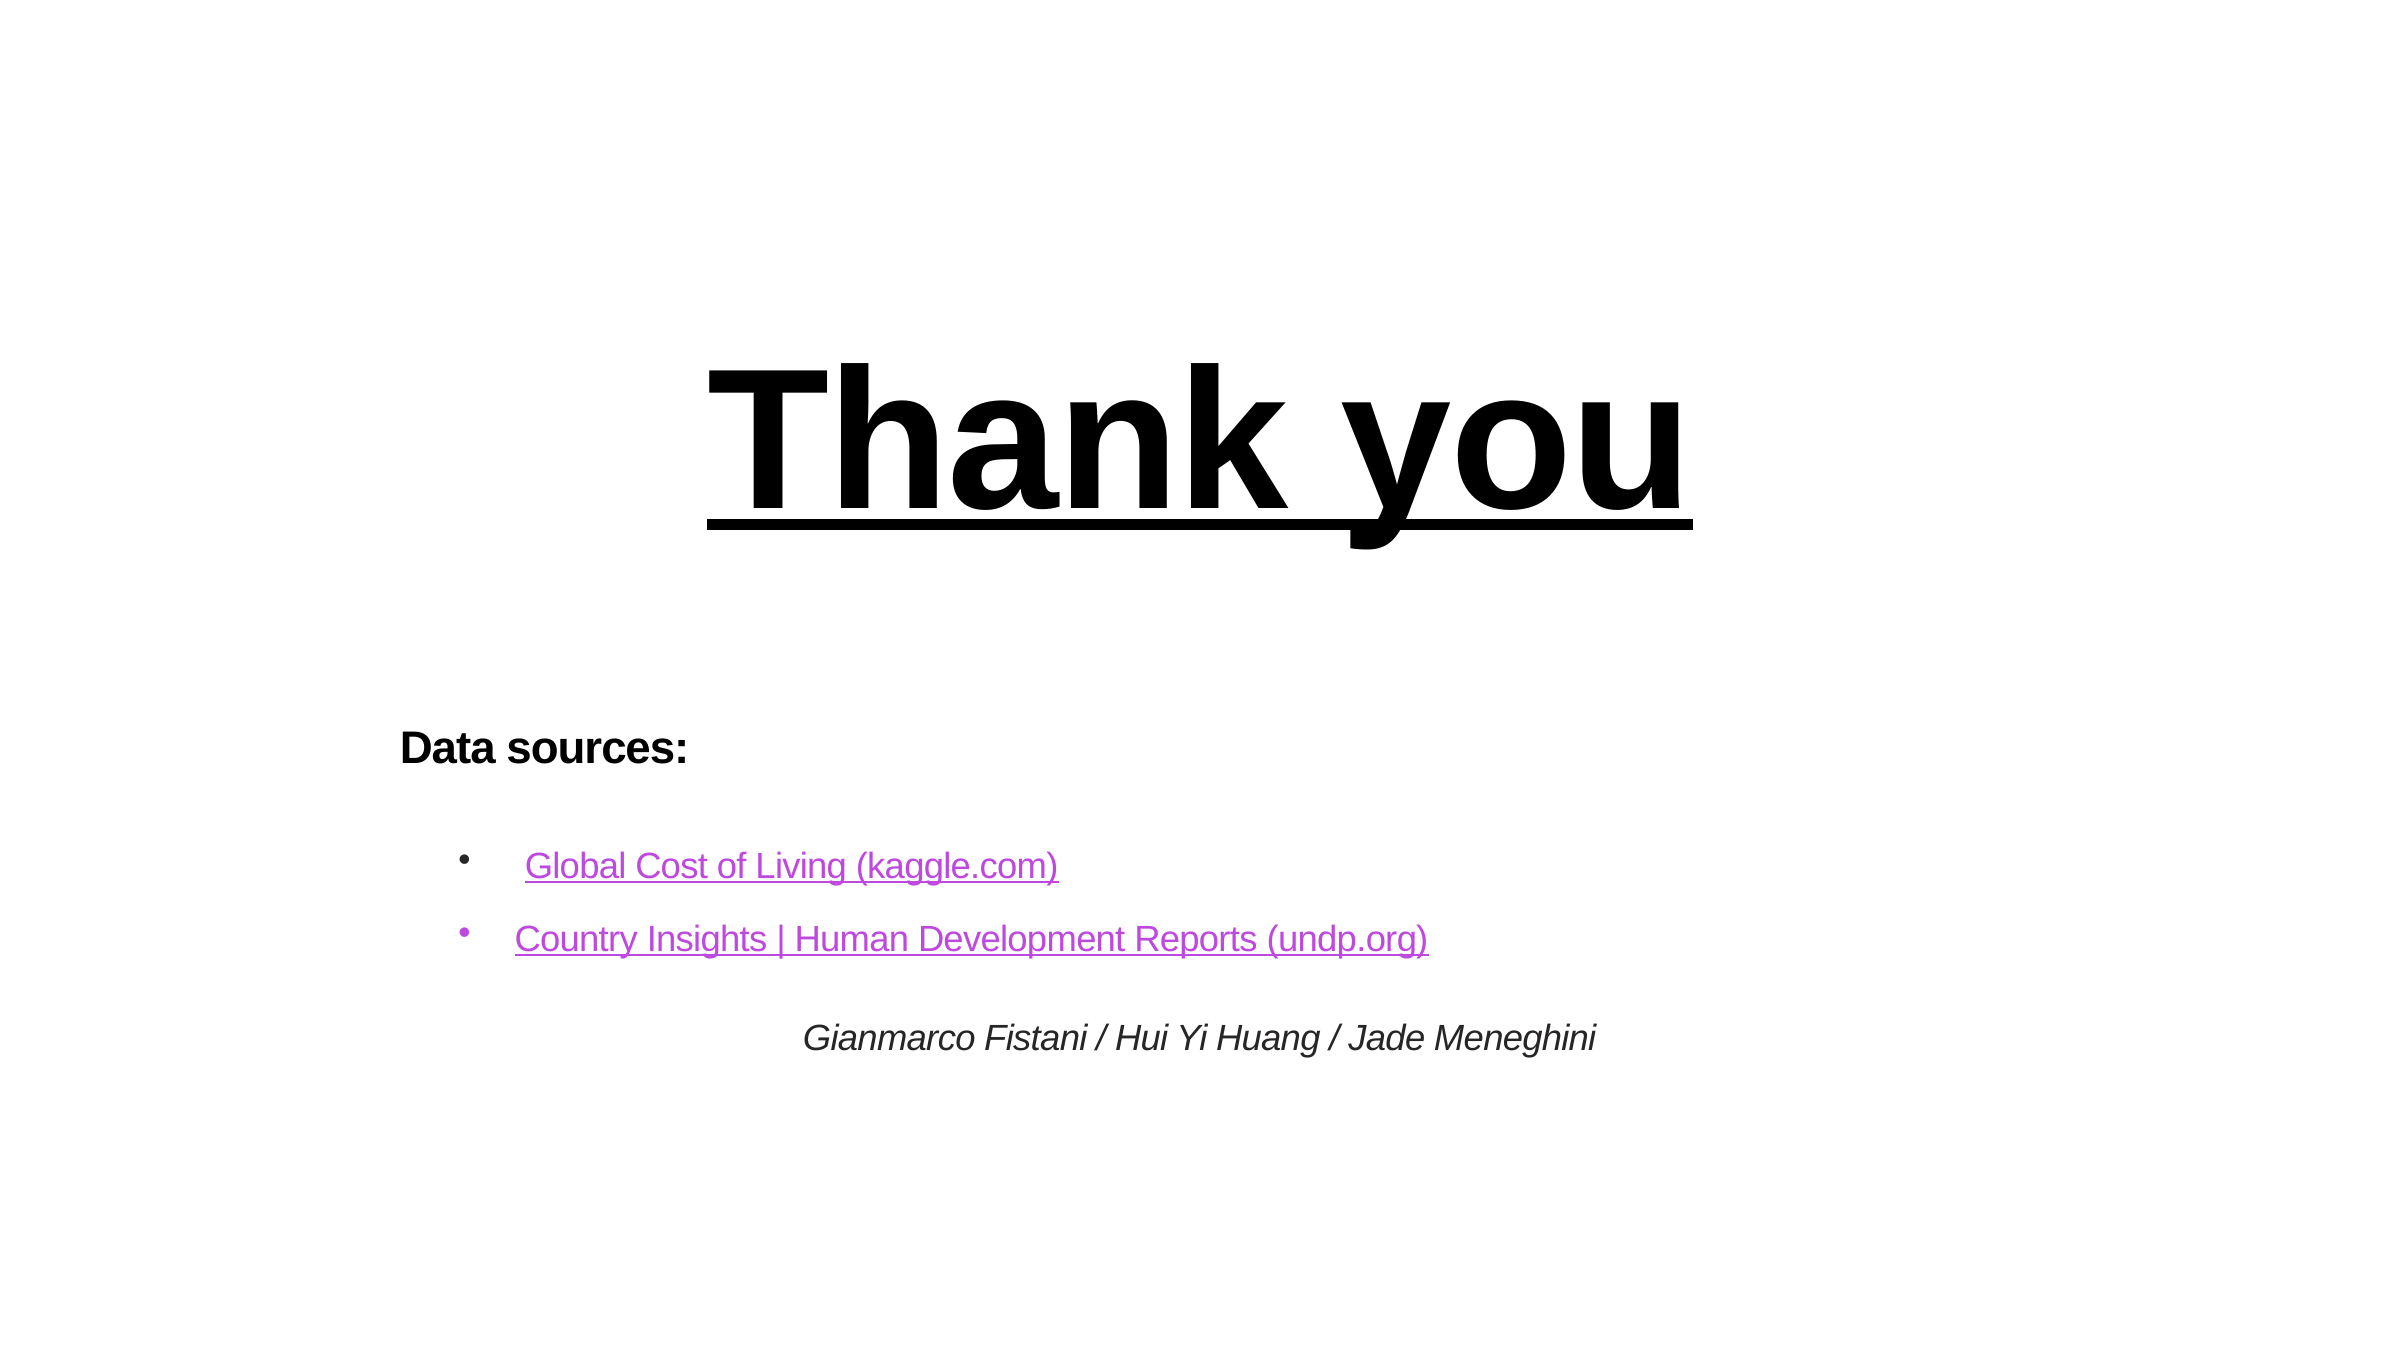

Thank you

Data sources:
 Global Cost of Living (kaggle.com)
Country Insights | Human Development Reports (undp.org)
Gianmarco Fistani / Hui Yi Huang / Jade Meneghini